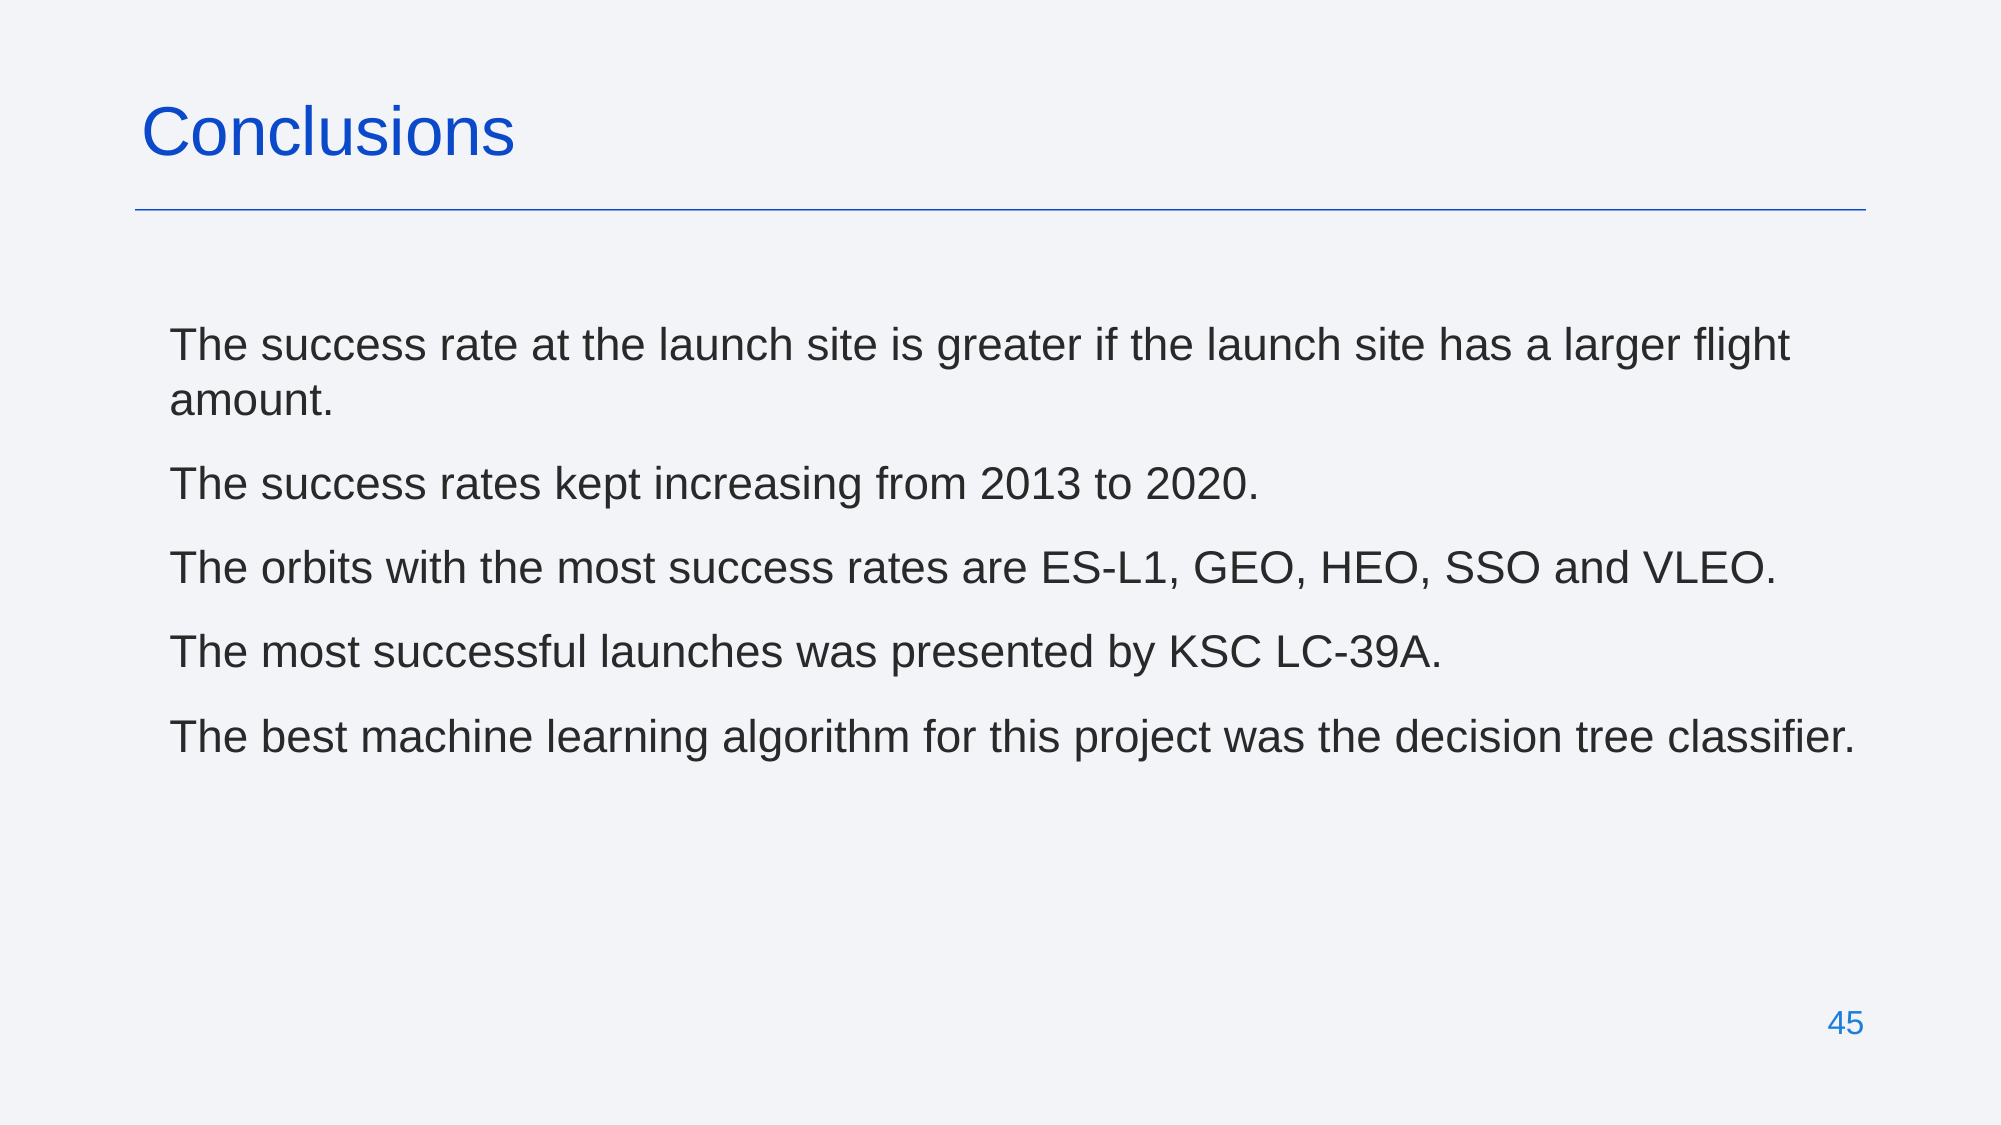

Conclusions
The success rate at the launch site is greater if the launch site has a larger flight amount.
The success rates kept increasing from 2013 to 2020.
The orbits with the most success rates are ES-L1, GEO, HEO, SSO and VLEO.
The most successful launches was presented by KSC LC-39A.
The best machine learning algorithm for this project was the decision tree classifier.
45